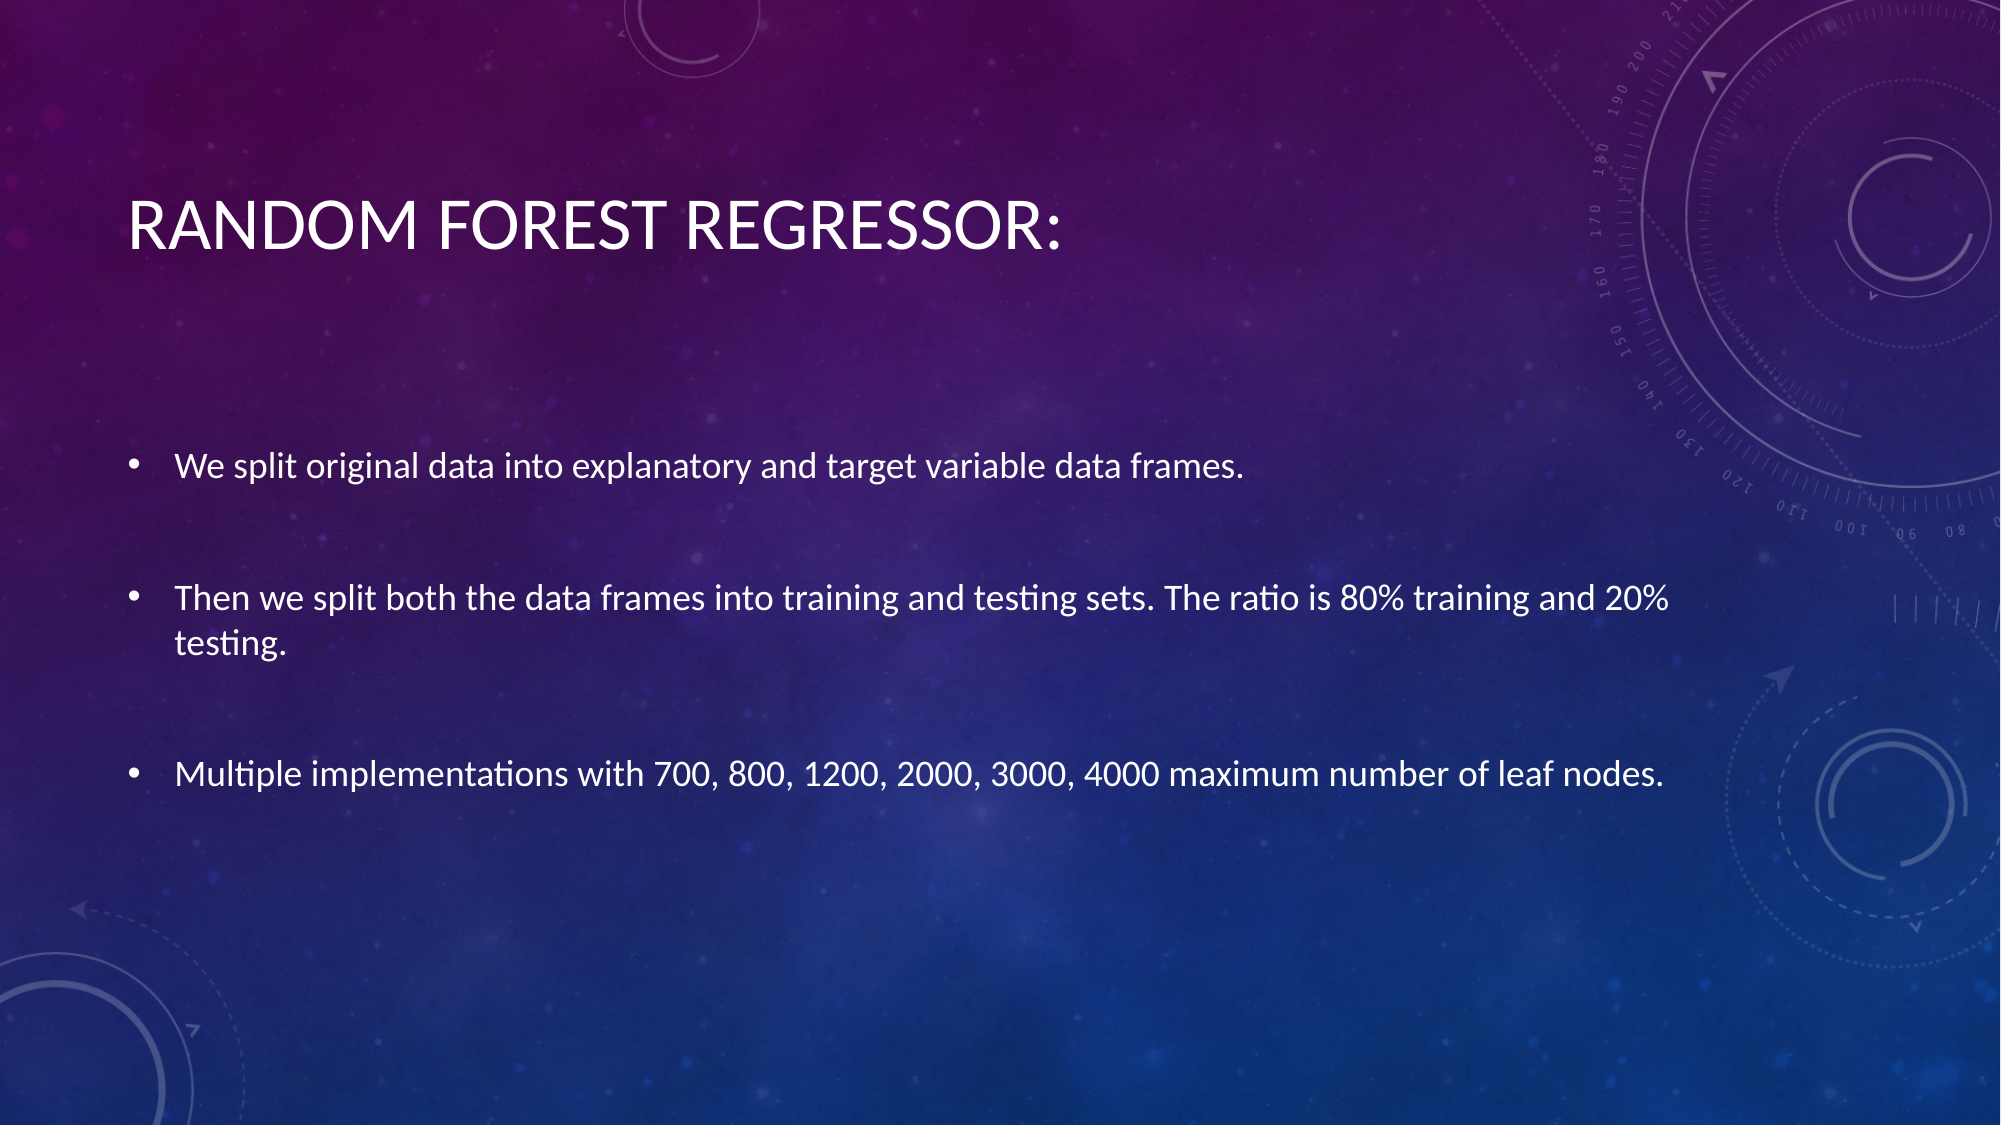

# Random Forest Regressor:
We split original data into explanatory and target variable data frames.

Then we split both the data frames into training and testing sets. The ratio is 80% training and 20% testing.

Multiple implementations with 700, 800, 1200, 2000, 3000, 4000 maximum number of leaf nodes.